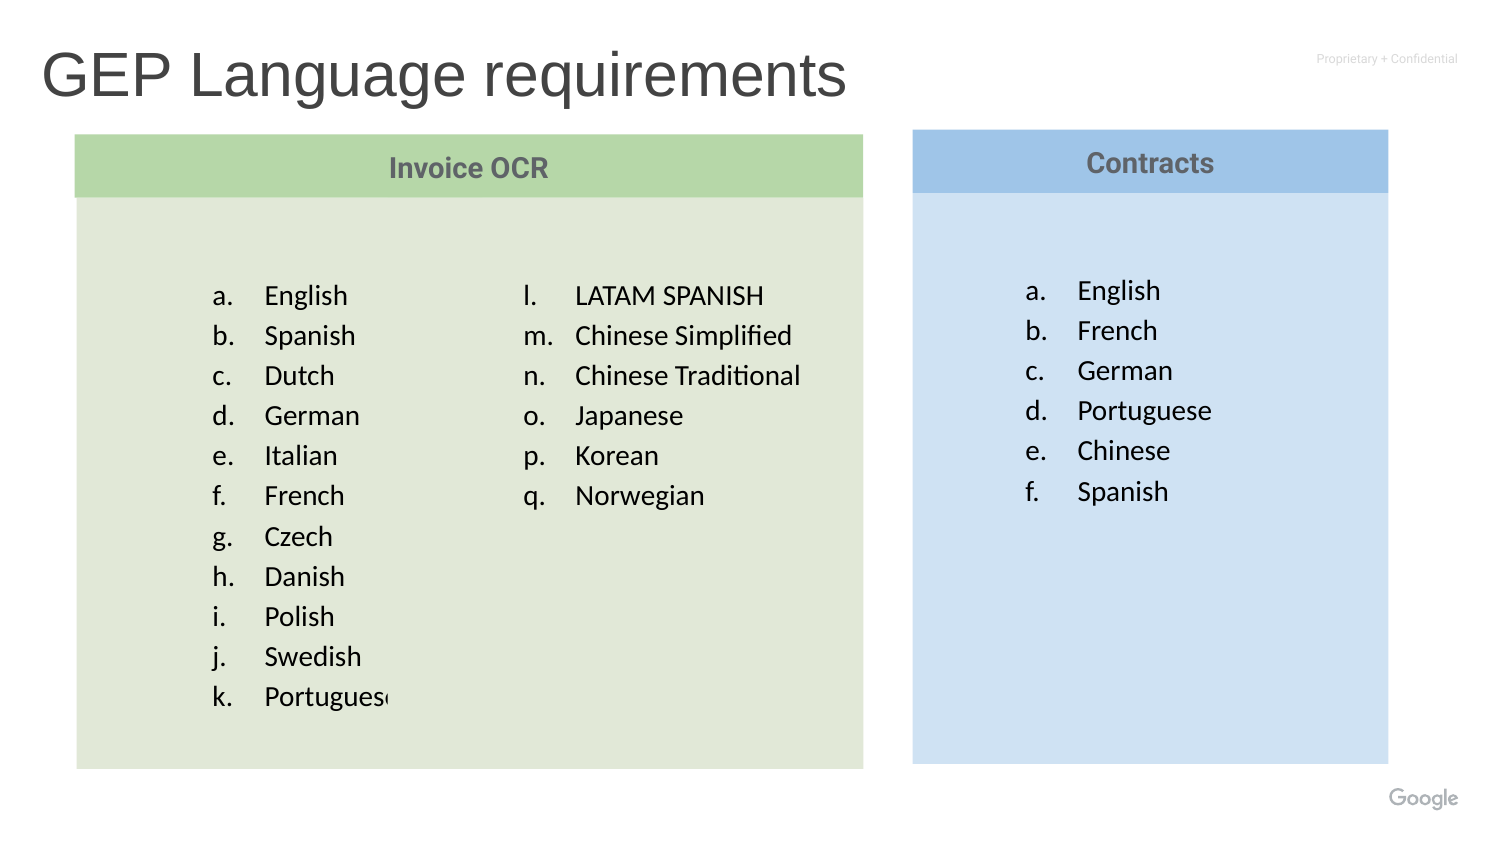

GEP Language requirements
Contracts
Invoice OCR

English
French
German
Portuguese
Chinese
Spanish

English
Spanish
Dutch
German
Italian
French
Czech
Danish
Polish
Swedish
Portuguese

LATAM SPANISH
Chinese Simplified
Chinese Traditional
Japanese
Korean
Norwegian